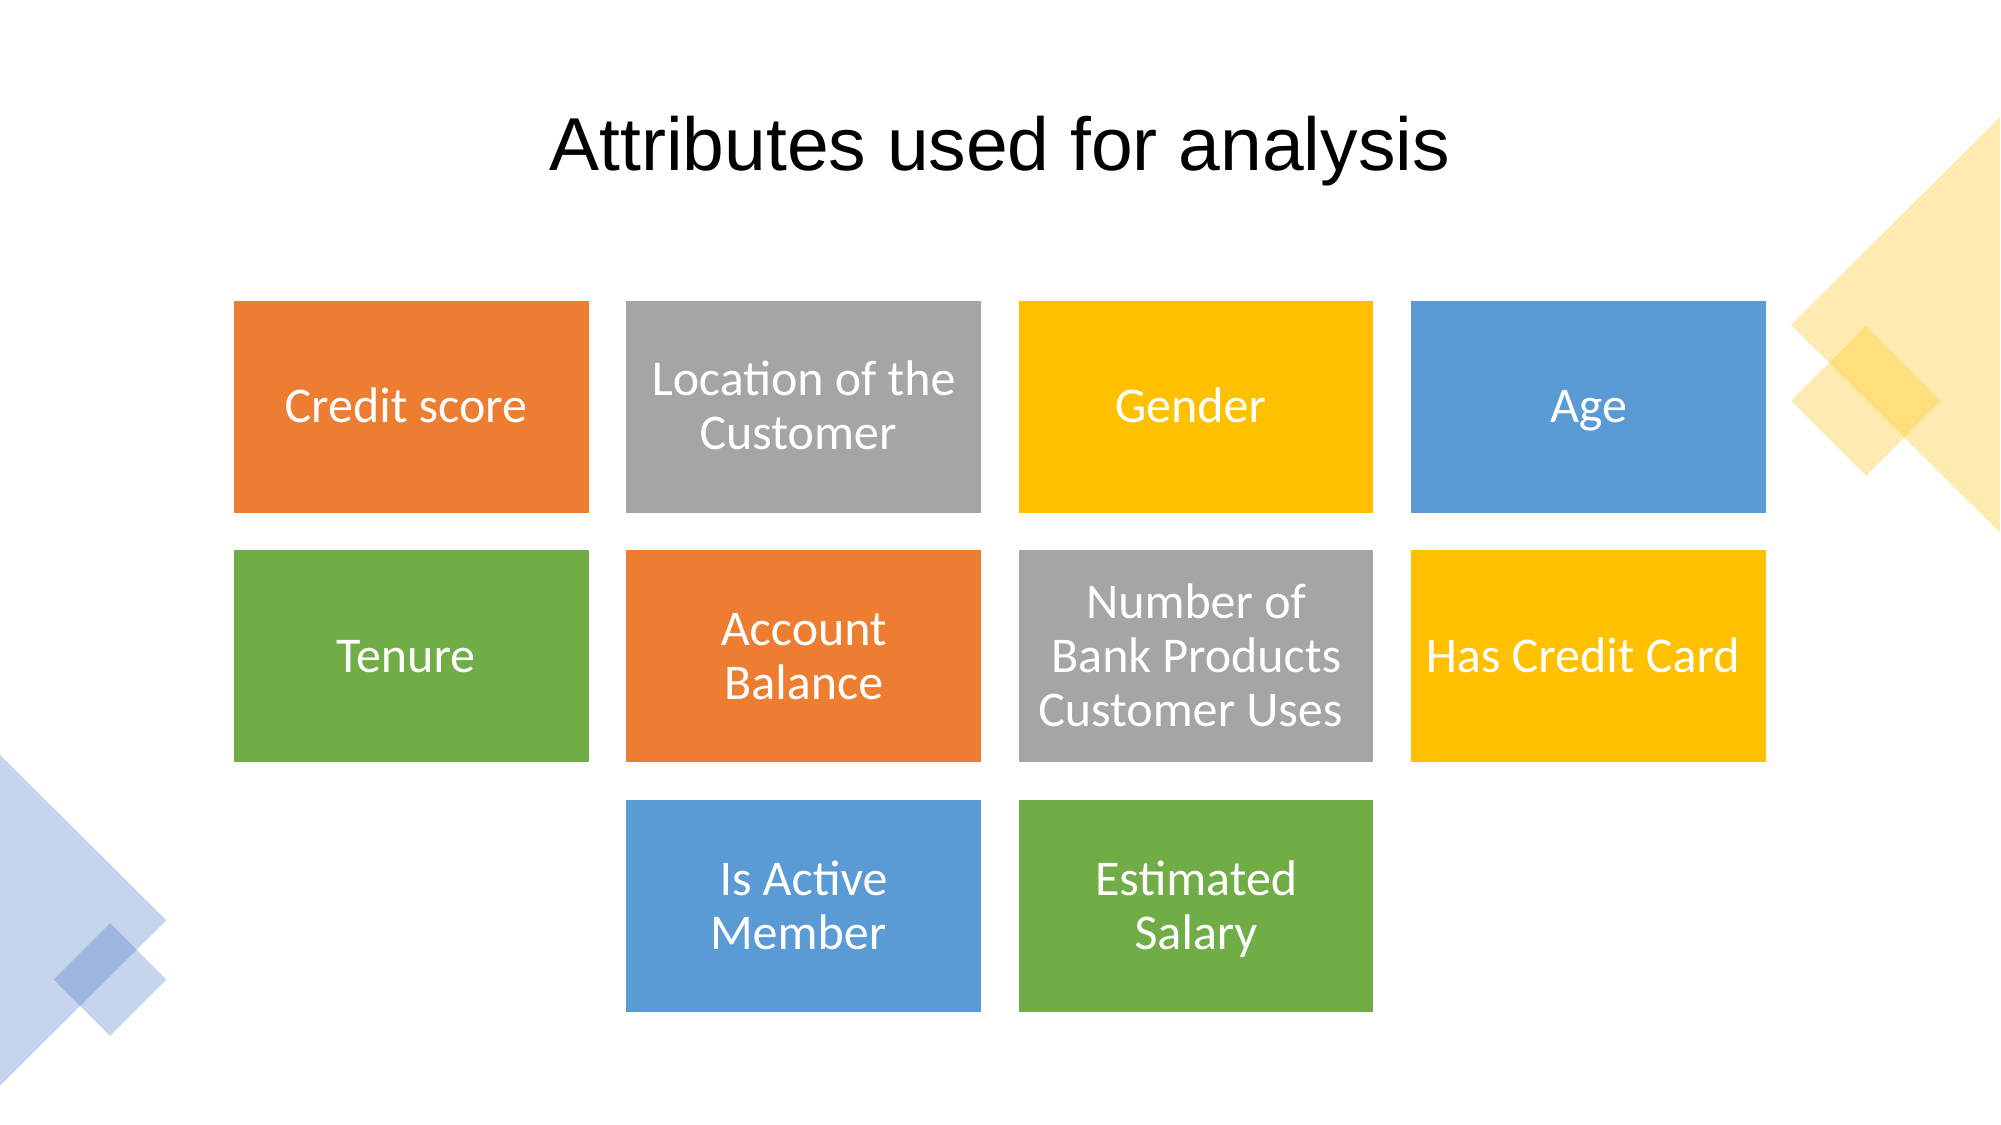

# Attributes used for analysis

Credit score
Location of the Customer
Gender
Age
Tenure
Account Balance
Number of Bank Products Customer Uses
Has Credit Card
Is Active Member
Estimated Salary